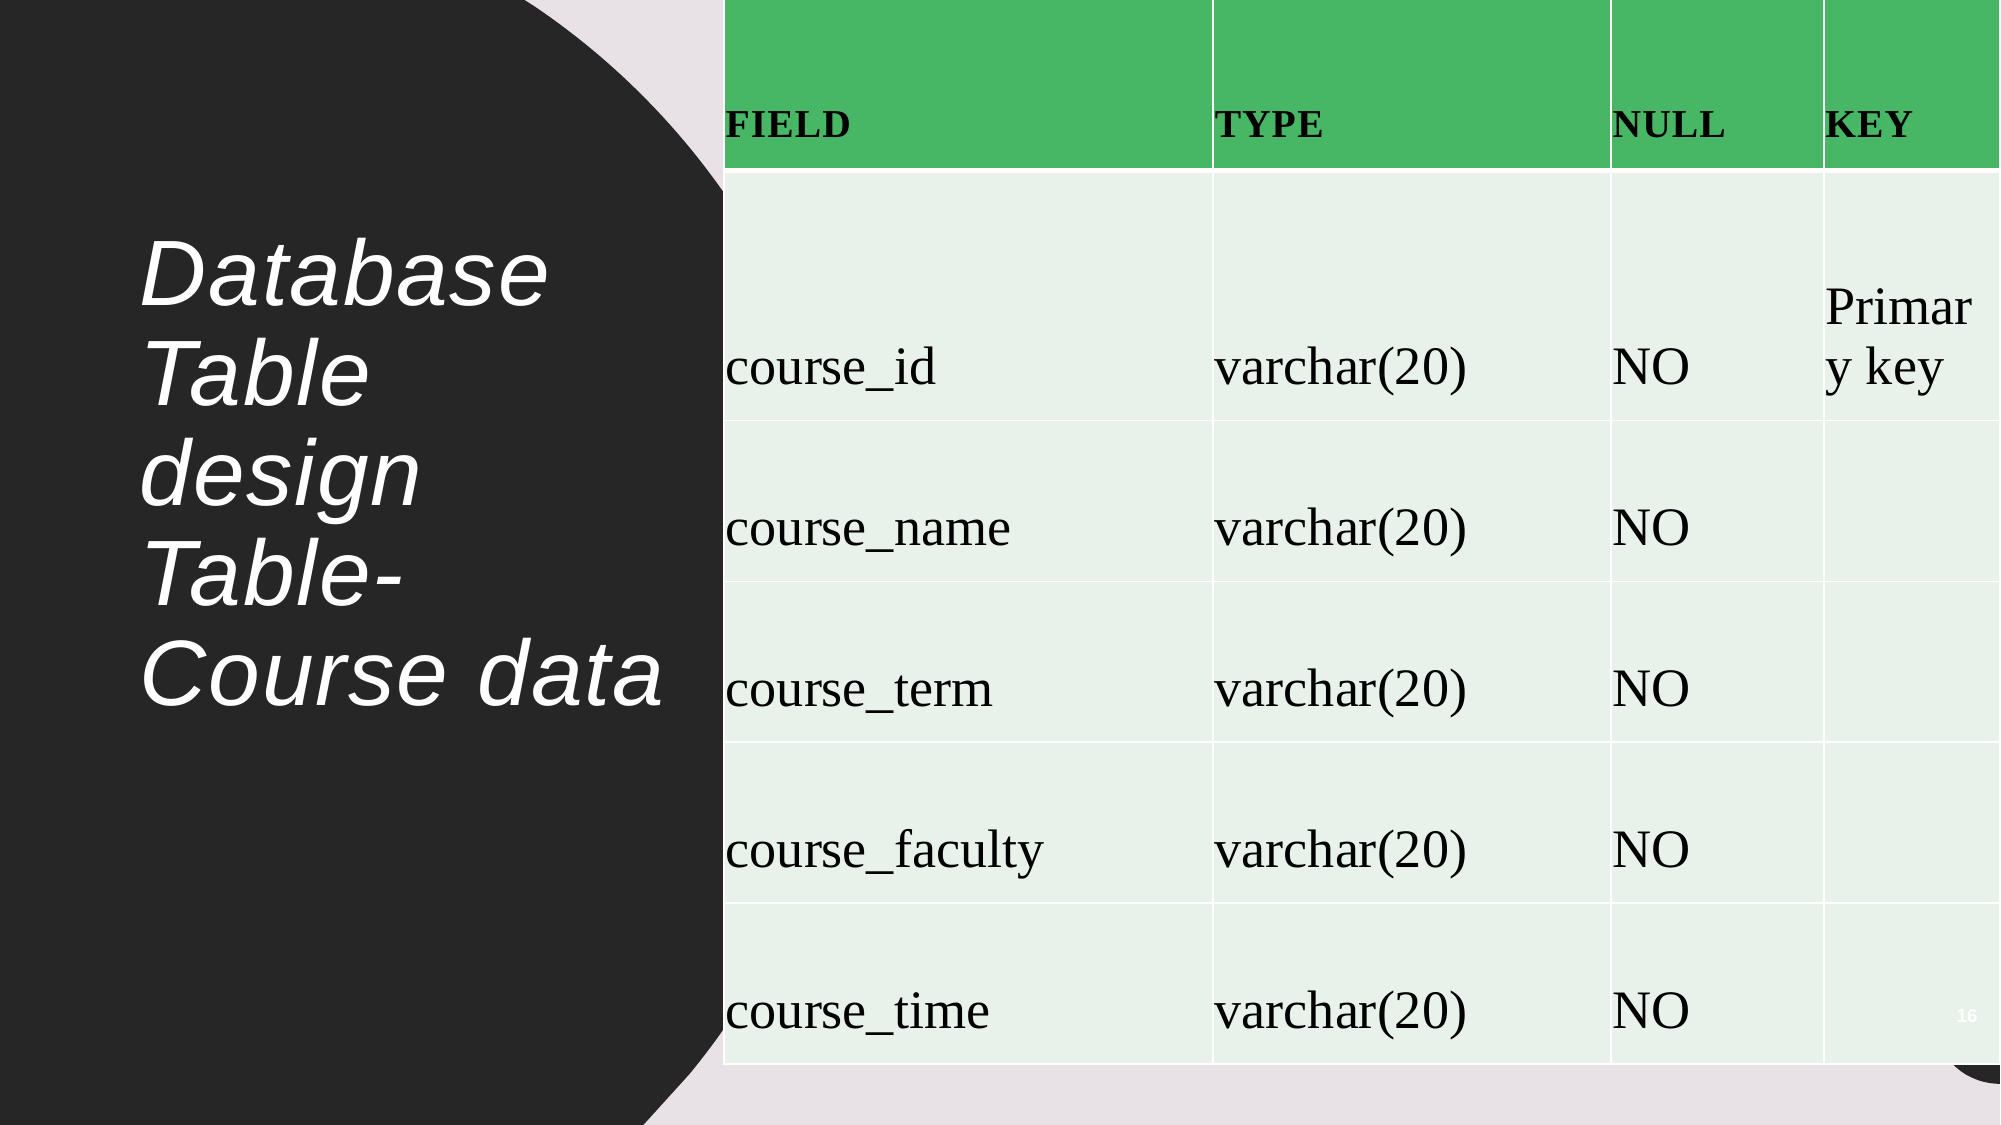

| Field | Type | Null | Key |
| --- | --- | --- | --- |
| course\_id | varchar(20) | NO | Primary key |
| course\_name | varchar(20) | NO |  |
| course\_term | varchar(20) | NO |  |
| course\_faculty | varchar(20) | NO |  |
| course\_time | varchar(20) | NO |  |
# Database Table design Table-Course data

16